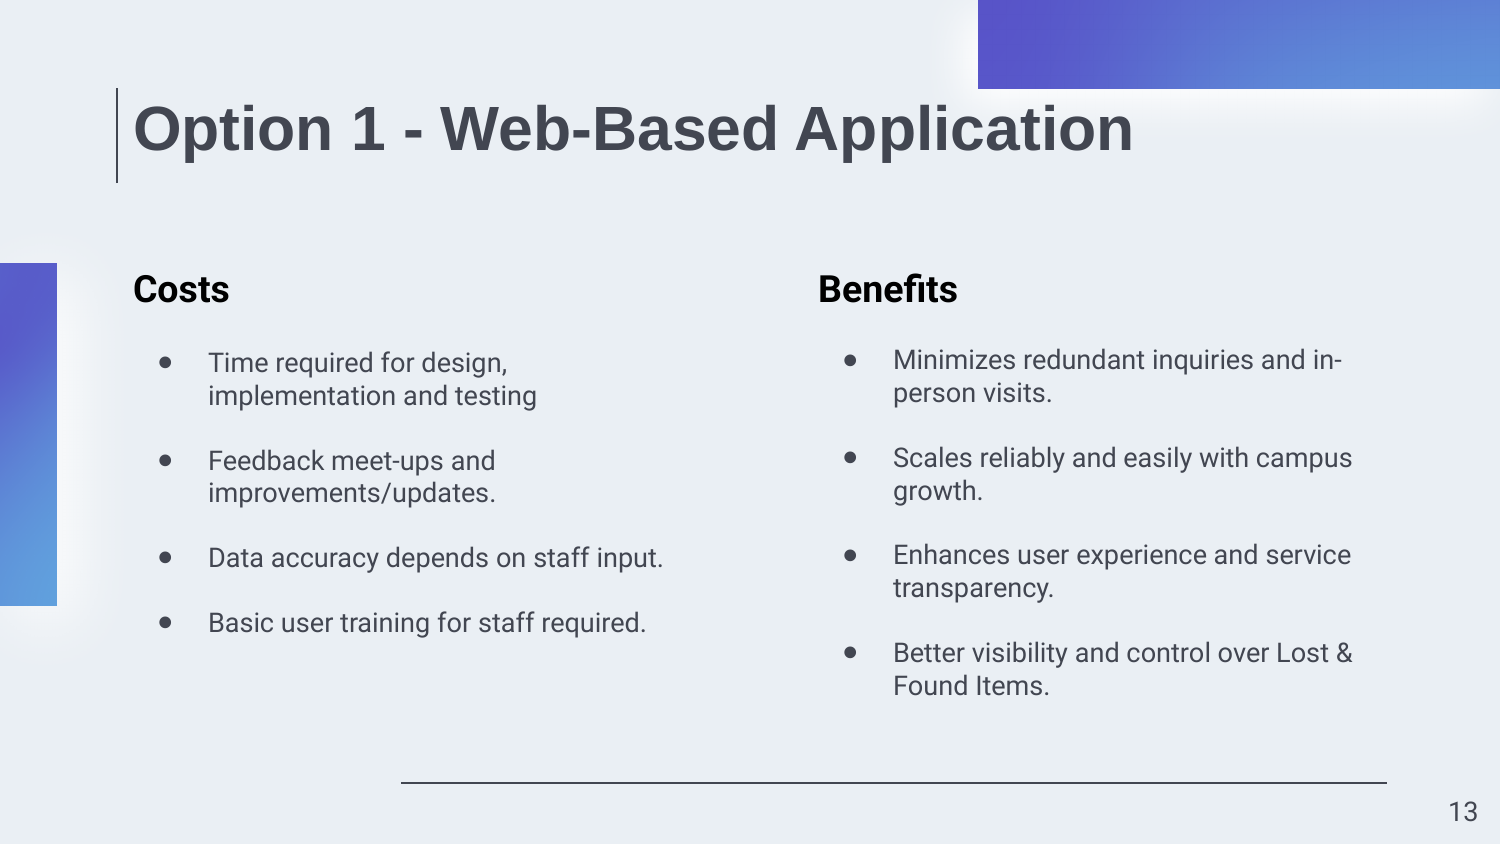

Option 1 - Web-Based Application
Costs

Time required for design, implementation and testing
Feedback meet-ups and improvements/updates.
Data accuracy depends on staff input.
Basic user training for staff required.
Benefits

Minimizes redundant inquiries and in-person visits.
Scales reliably and easily with campus growth.
Enhances user experience and service transparency.
Better visibility and control over Lost & Found Items.
13